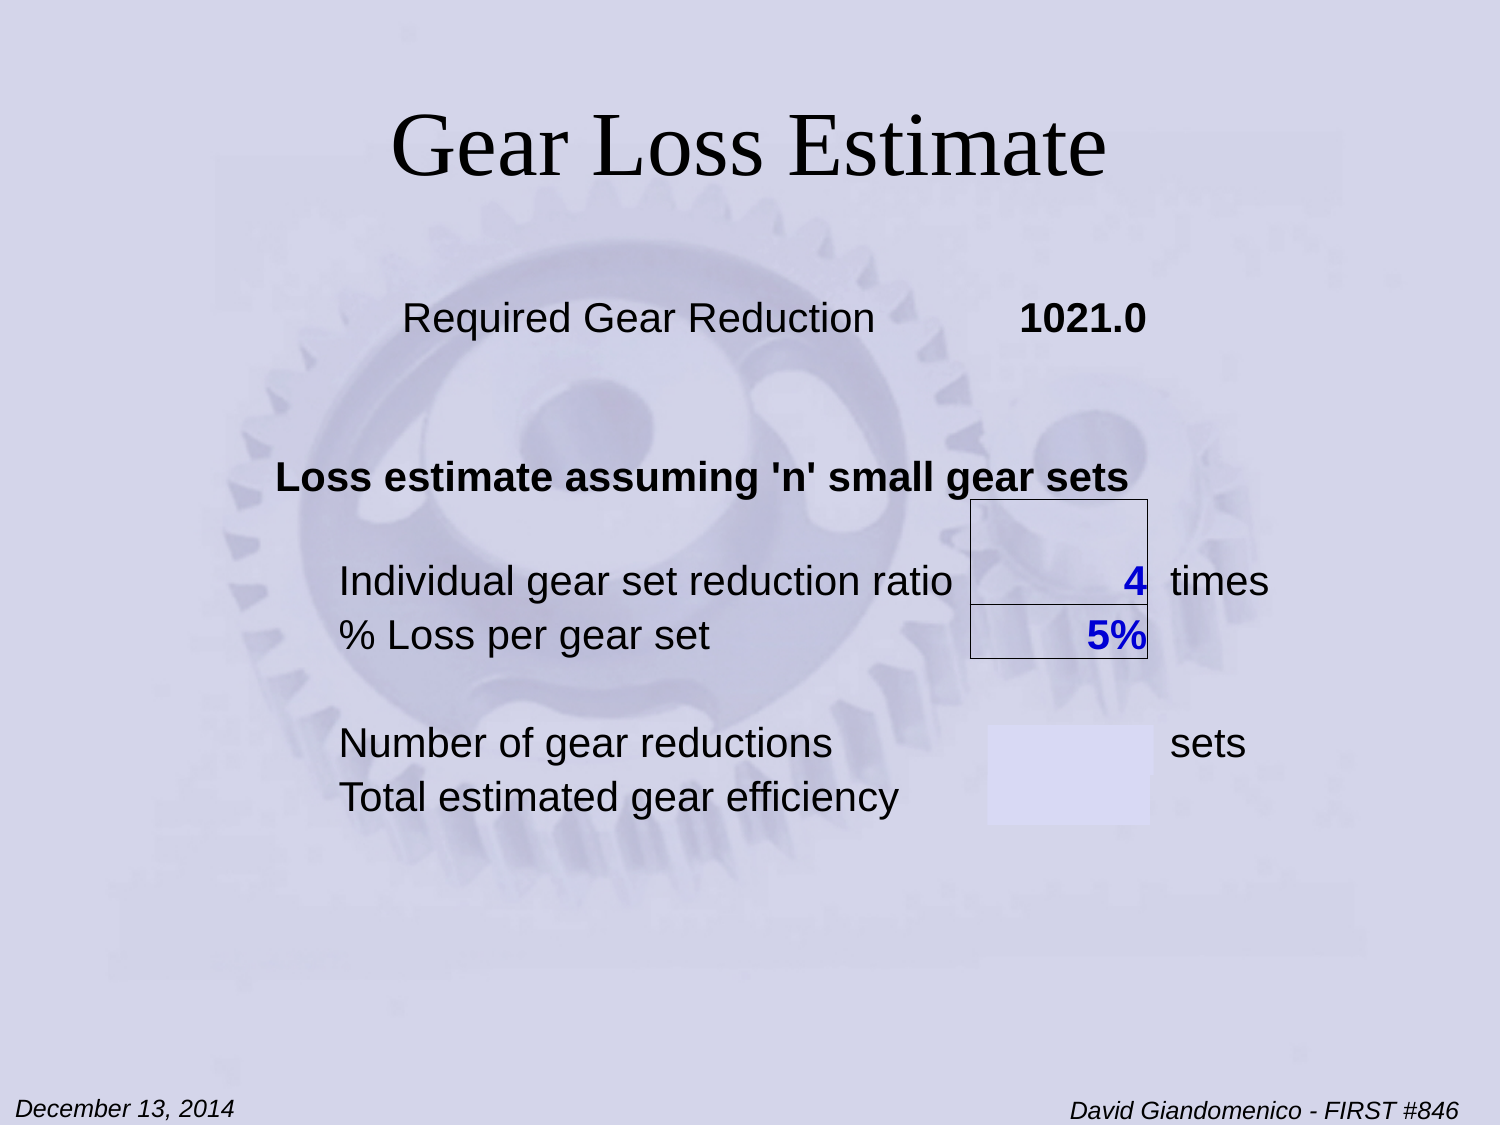

# Gear Loss Estimate
|  |  | Required Gear Reduction | 1021.0 |  |
| --- | --- | --- | --- | --- |
|  |  |  |  |  |
| Loss estimate assuming 'n' small gear sets |  |  |  |  |
|  | Individual gear set reduction ratio |  | 4 | times |
|  | % Loss per gear set |  | 5% |  |
|  |  |  |  |  |
|  | Number of gear reductions |  | 4.998 | sets |
|  | Total estimated gear efficiency |  | 77.39% |  |

December 13, 2014
David Giandomenico - FIRST #846